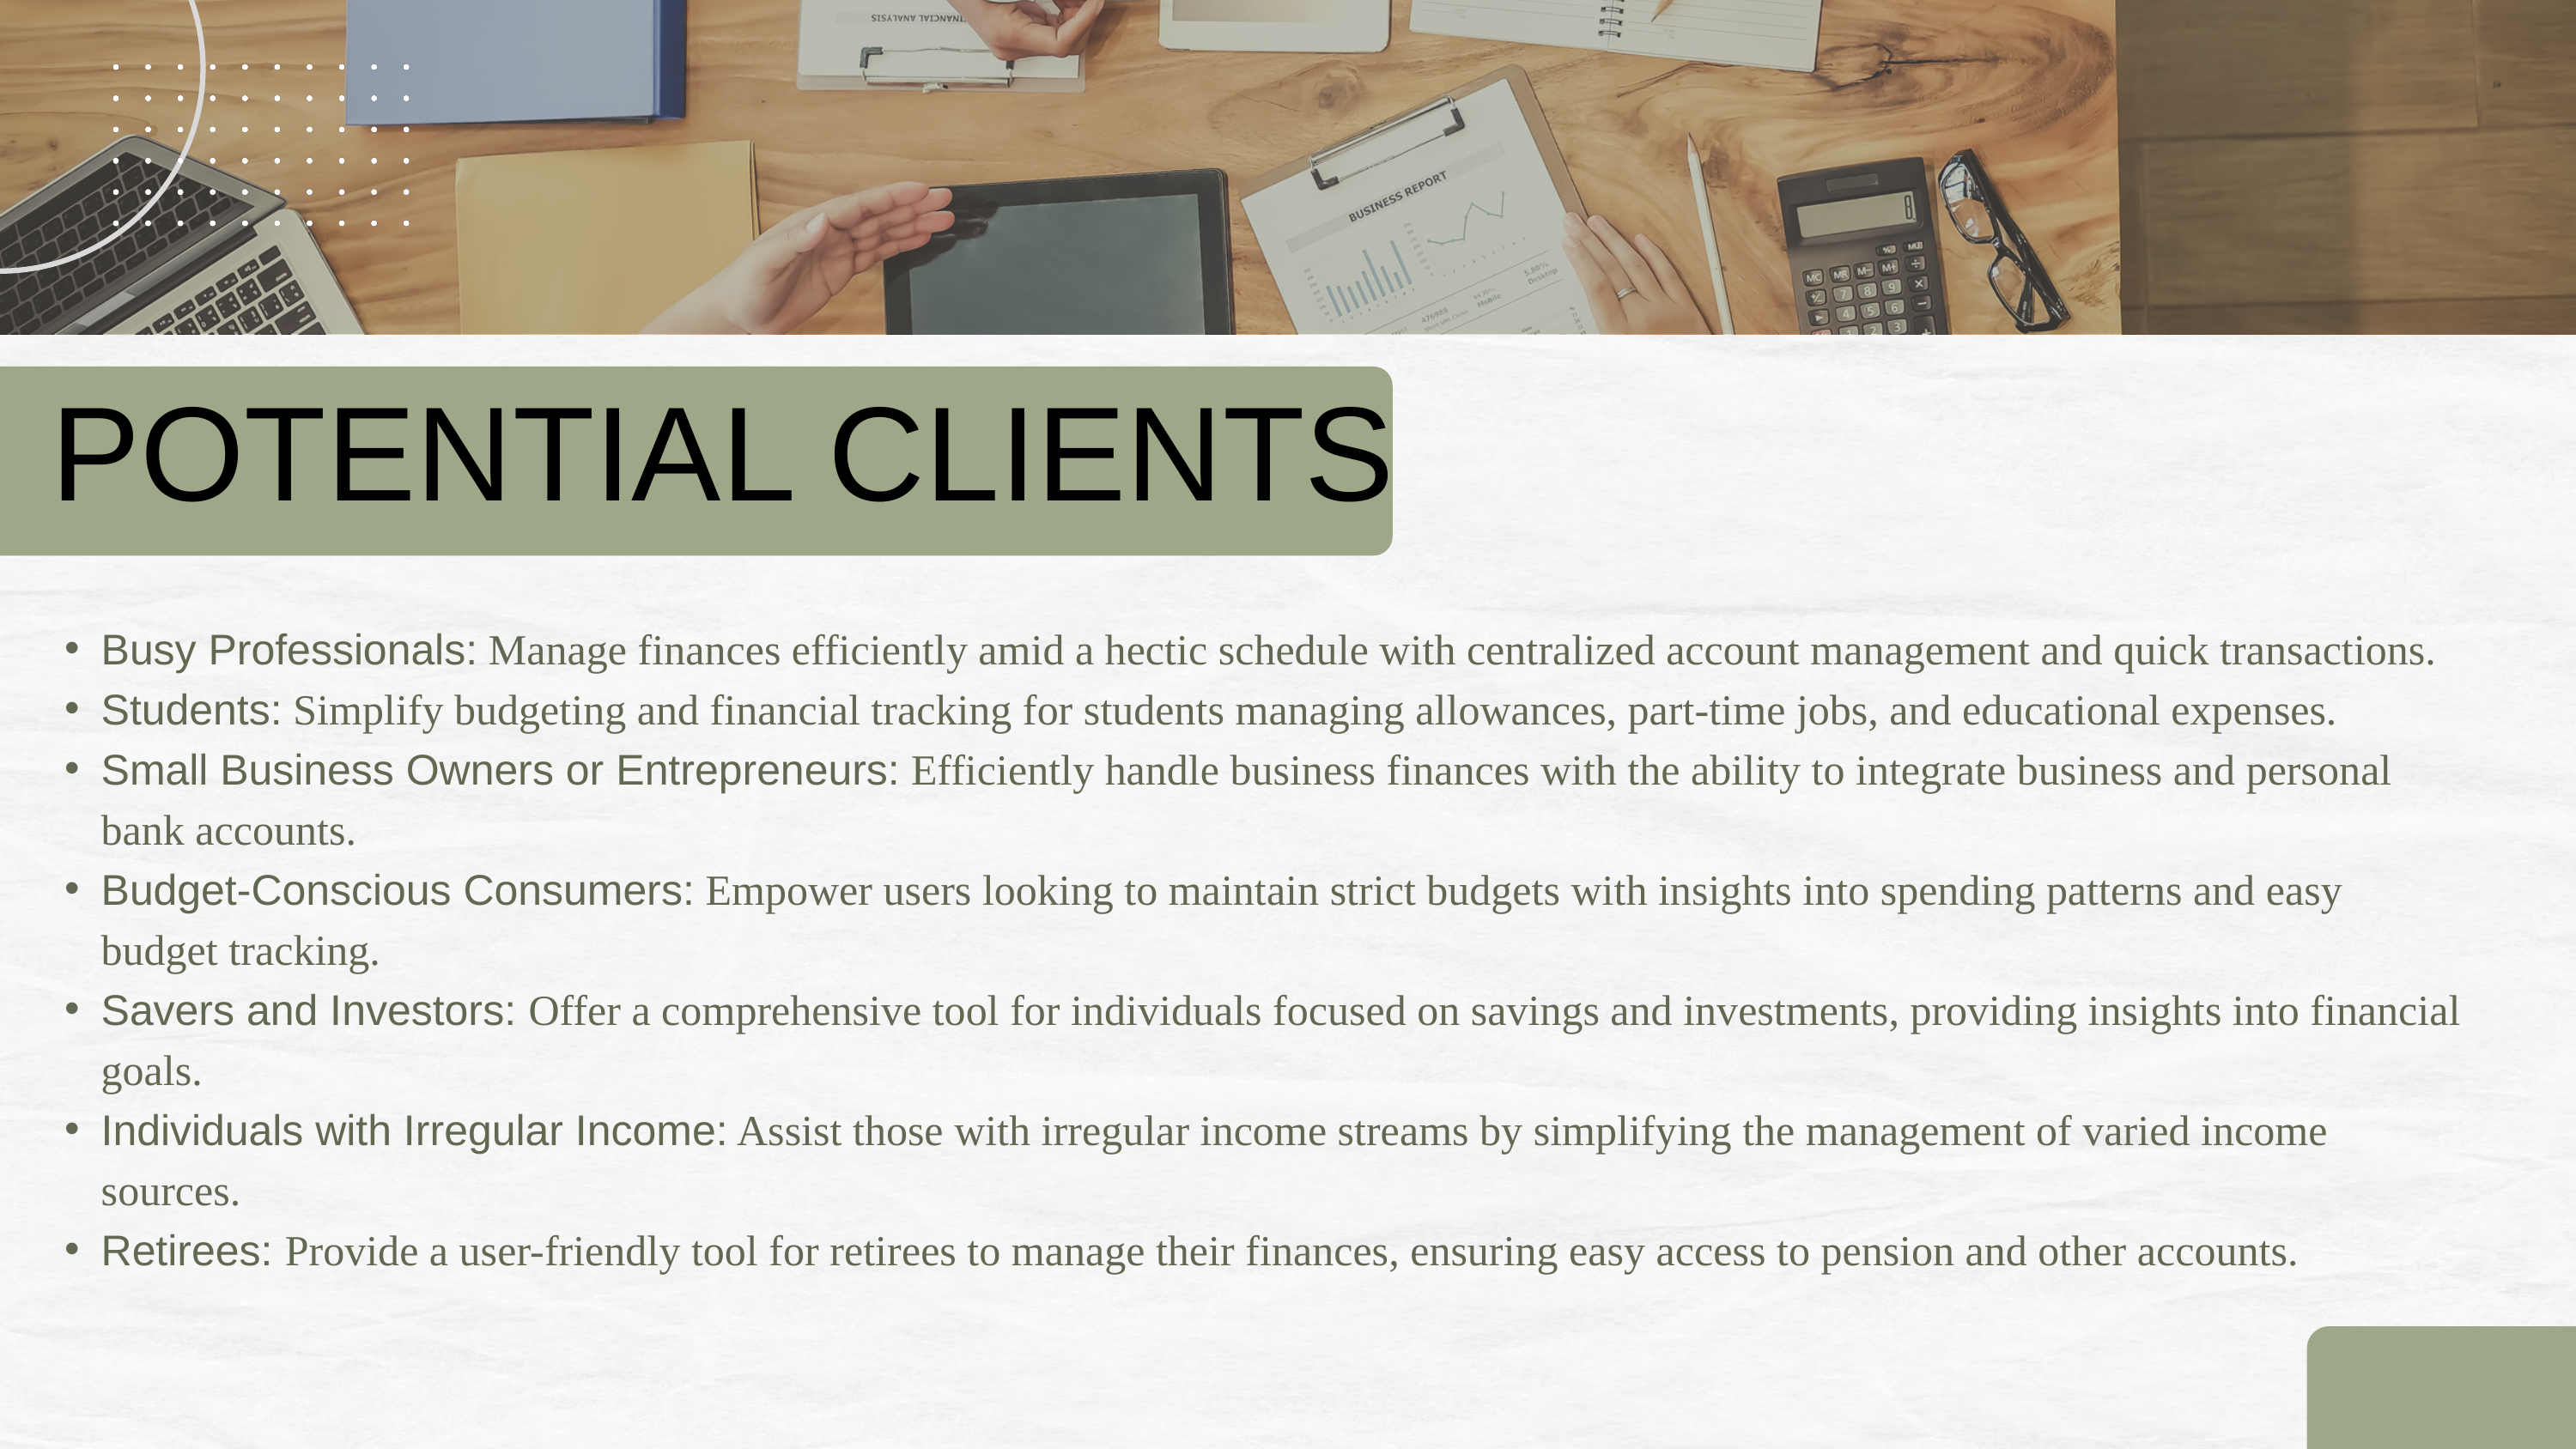

POTENTIAL CLIENTS
Busy Professionals: Manage finances efficiently amid a hectic schedule with centralized account management and quick transactions.
Students: Simplify budgeting and financial tracking for students managing allowances, part-time jobs, and educational expenses.
Small Business Owners or Entrepreneurs: Efficiently handle business finances with the ability to integrate business and personal bank accounts.
Budget-Conscious Consumers: Empower users looking to maintain strict budgets with insights into spending patterns and easy budget tracking.
Savers and Investors: Offer a comprehensive tool for individuals focused on savings and investments, providing insights into financial goals.
Individuals with Irregular Income: Assist those with irregular income streams by simplifying the management of varied income sources.
Retirees: Provide a user-friendly tool for retirees to manage their finances, ensuring easy access to pension and other accounts.